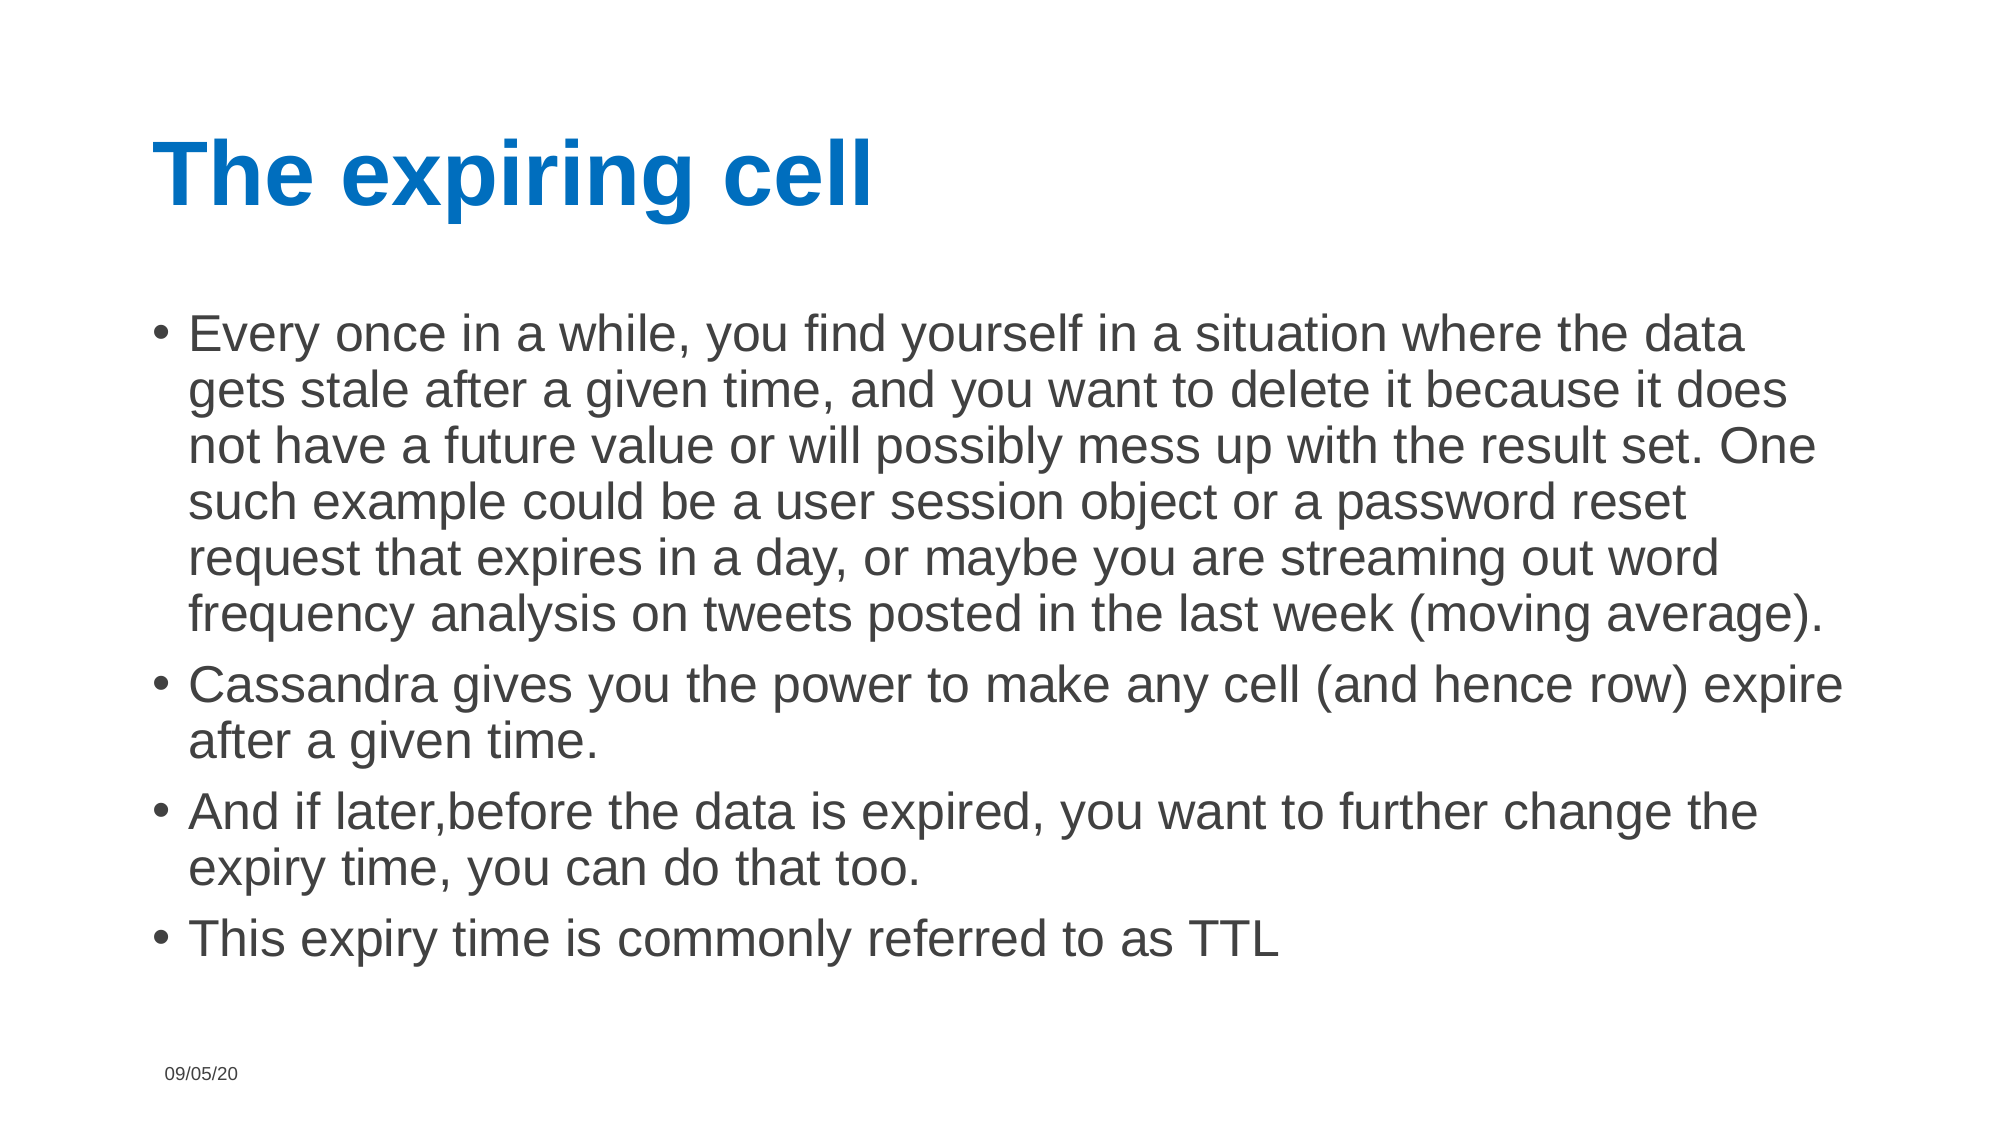

# The expiring cell
Every once in a while, you find yourself in a situation where the data gets stale after a given time, and you want to delete it because it does not have a future value or will possibly mess up with the result set. One such example could be a user session object or a password reset request that expires in a day, or maybe you are streaming out word frequency analysis on tweets posted in the last week (moving average).
Cassandra gives you the power to make any cell (and hence row) expire after a given time.
And if later,before the data is expired, you want to further change the expiry time, you can do that too.
This expiry time is commonly referred to as TTL
09/05/20